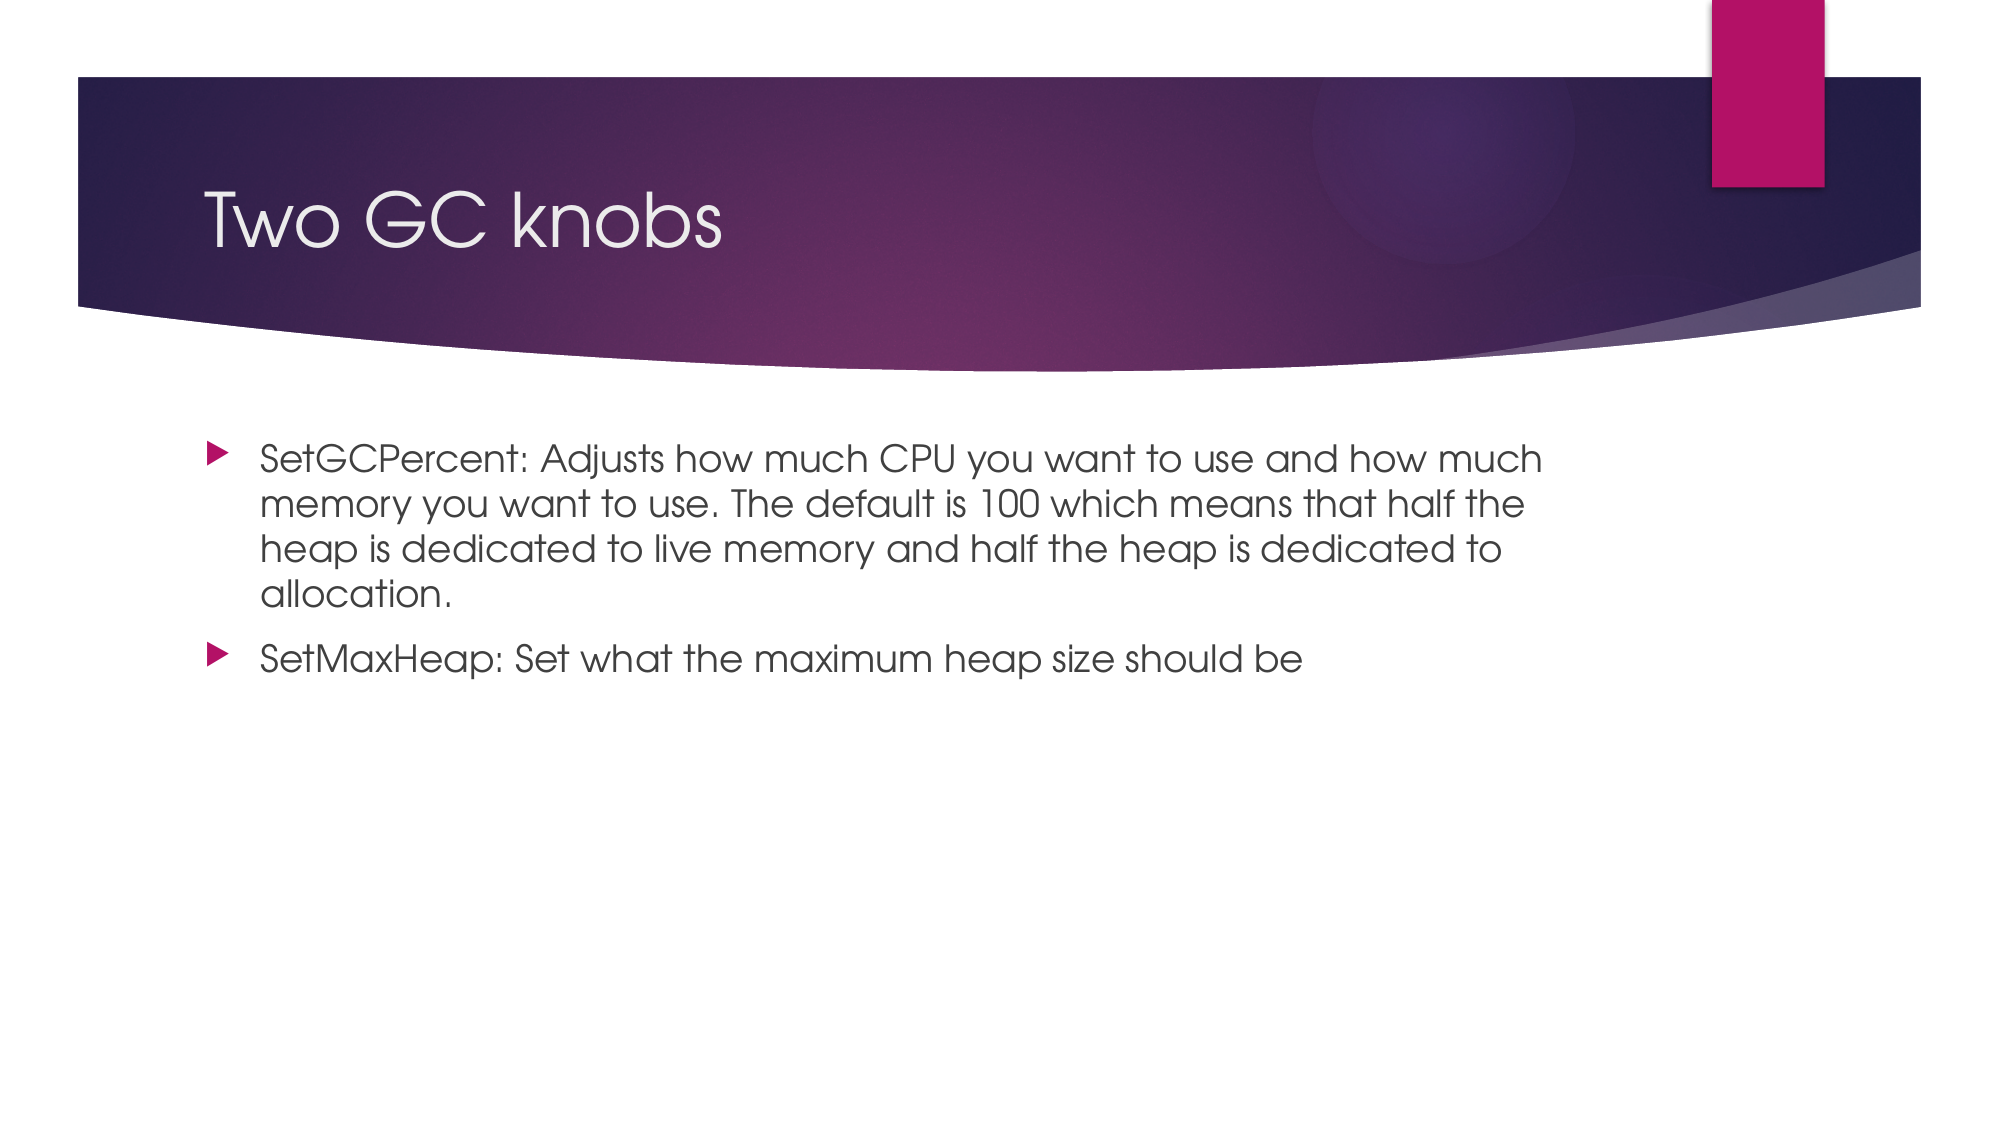

# Two GC knobs
SetGCPercent: Adjusts how much CPU you want to use and how much memory you want to use. The default is 100 which means that half the heap is dedicated to live memory and half the heap is dedicated to allocation.
SetMaxHeap: Set what the maximum heap size should be